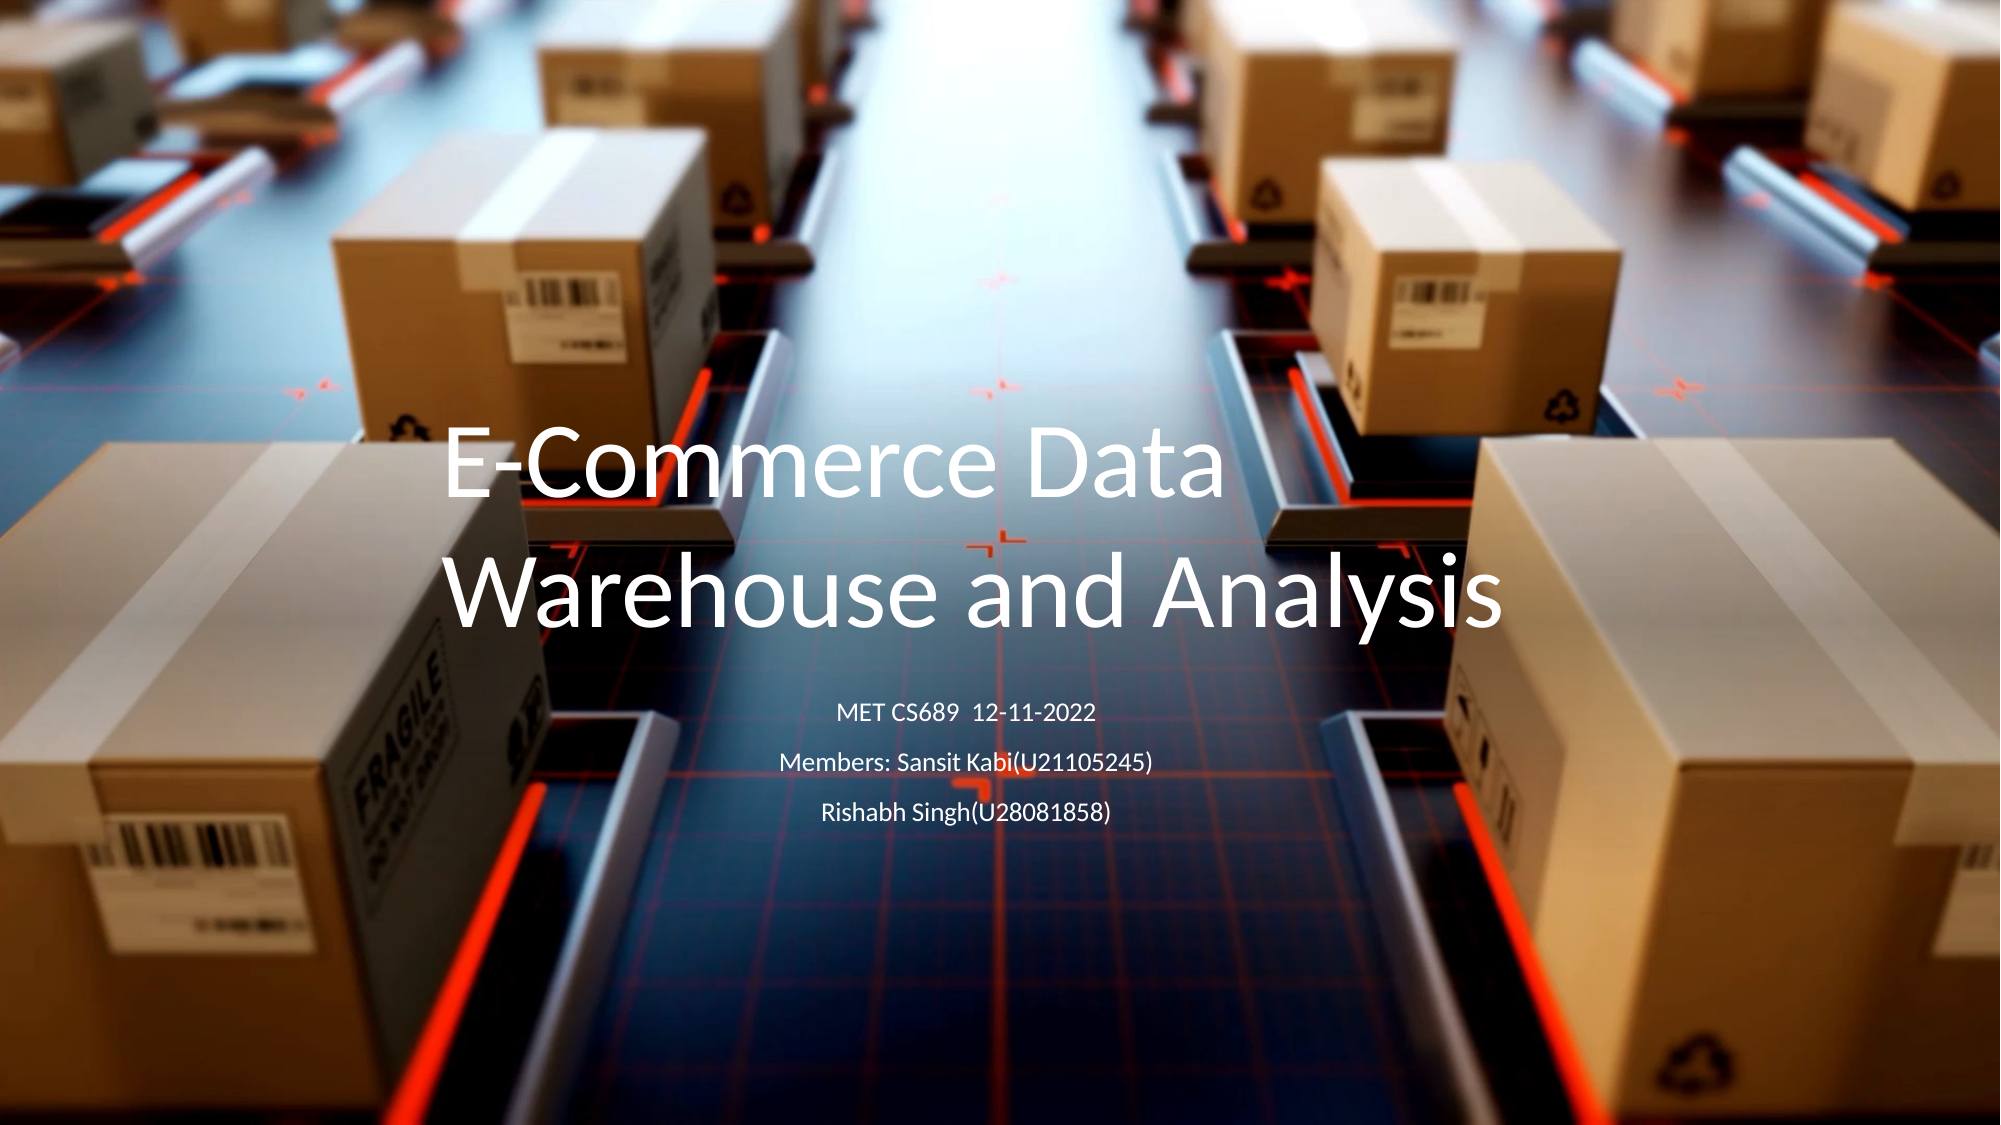

# E-Commerce Data Warehouse and Analysis
MET CS689 12-11-2022
Members: Sansit Kabi(U21105245)
Rishabh Singh(U28081858)